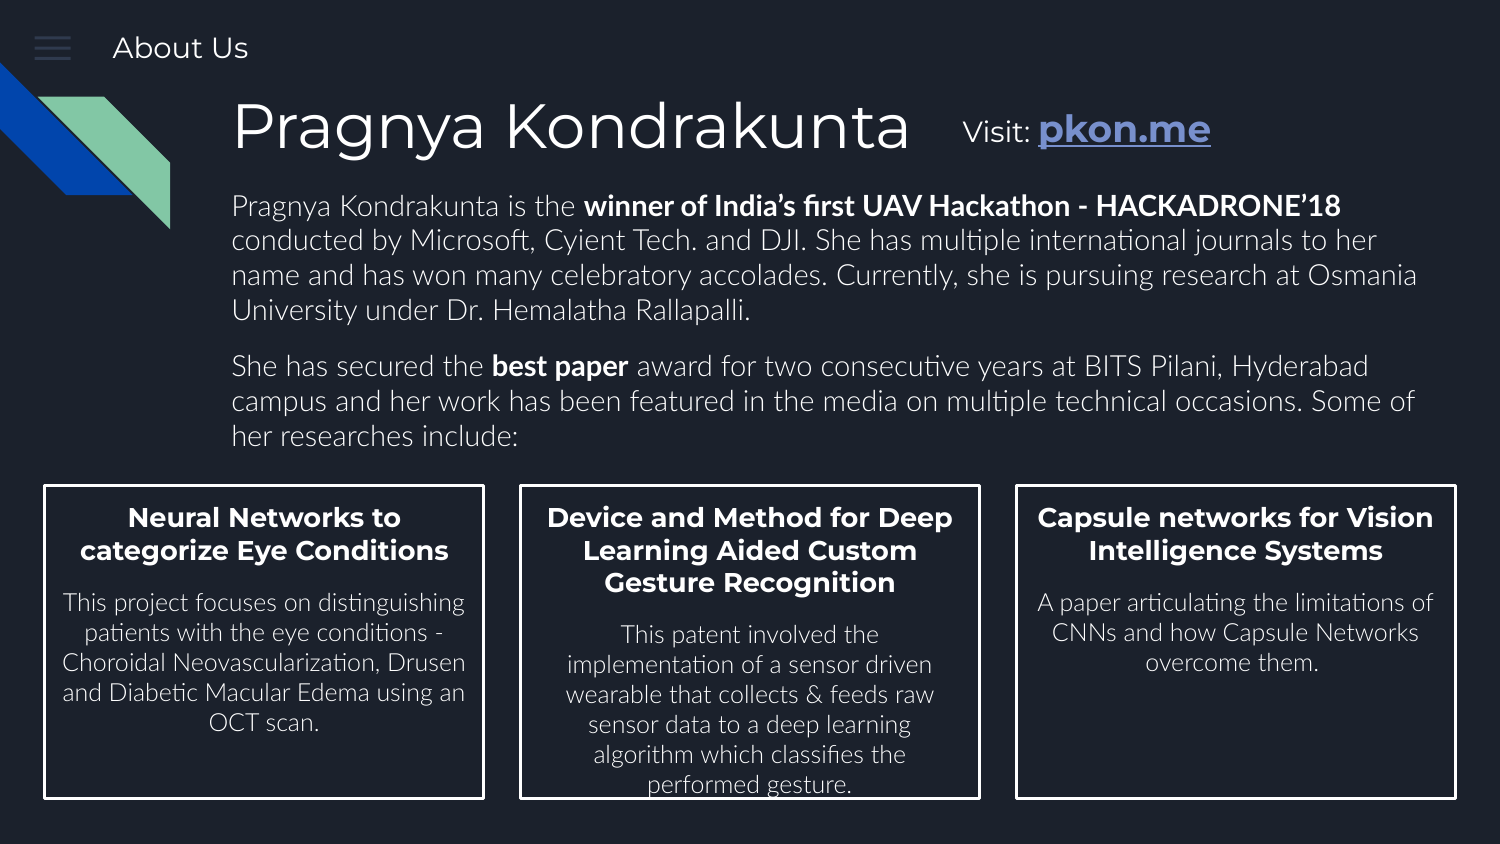

About Us
Pragnya Kondrakunta
Visit: pkon.me
Pragnya Kondrakunta is the winner of India’s first UAV Hackathon - HACKADRONE’18 conducted by Microsoft, Cyient Tech. and DJI. She has multiple international journals to her name and has won many celebratory accolades. Currently, she is pursuing research at Osmania University under Dr. Hemalatha Rallapalli.
She has secured the best paper award for two consecutive years at BITS Pilani, Hyderabad campus and her work has been featured in the media on multiple technical occasions. Some of her researches include:
Neural Networks to categorize Eye Conditions
This project focuses on distinguishing patients with the eye conditions - Choroidal Neovascularization, Drusen and Diabetic Macular Edema using an OCT scan.
Device and Method for Deep Learning Aided Custom Gesture Recognition
This patent involved the implementation of a sensor driven wearable that collects & feeds raw sensor data to a deep learning algorithm which classifies the performed gesture.
Capsule networks for Vision Intelligence Systems
A paper articulating the limitations of CNNs and how Capsule Networks overcome them.